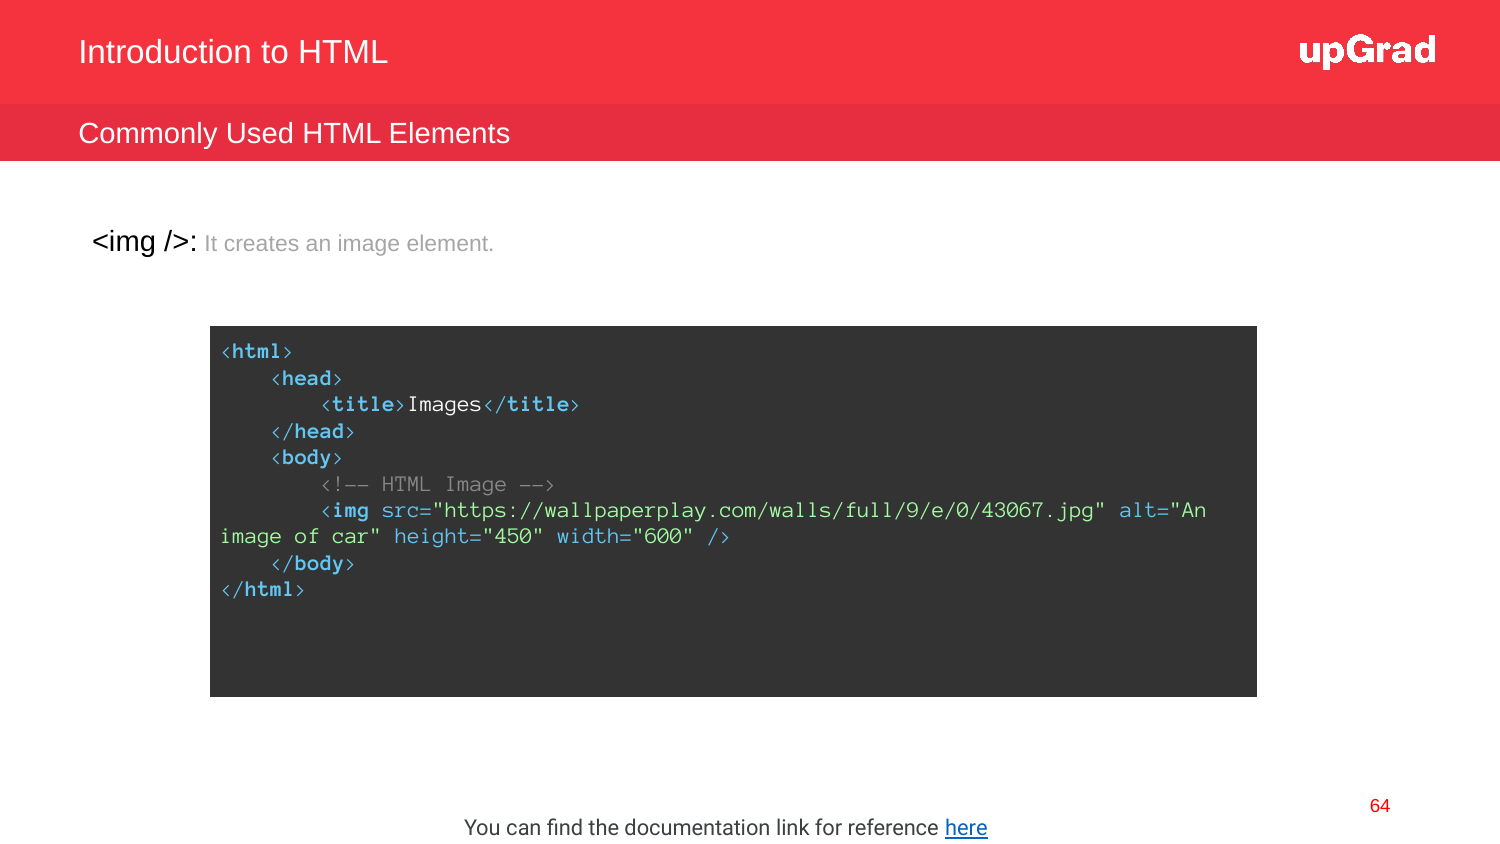

Introduction to HTML

Commonly Used HTML Elements
<img />: It creates an image element.
| <html> <head> <title>Images</title> </head> <body> <!-- HTML Image --> <img src="https://wallpaperplay.com/walls/full/9/e/0/43067.jpg" alt="An image of car" height="450" width="600" /> </body> </html> |
| --- |
64
You can find the documentation link for reference here